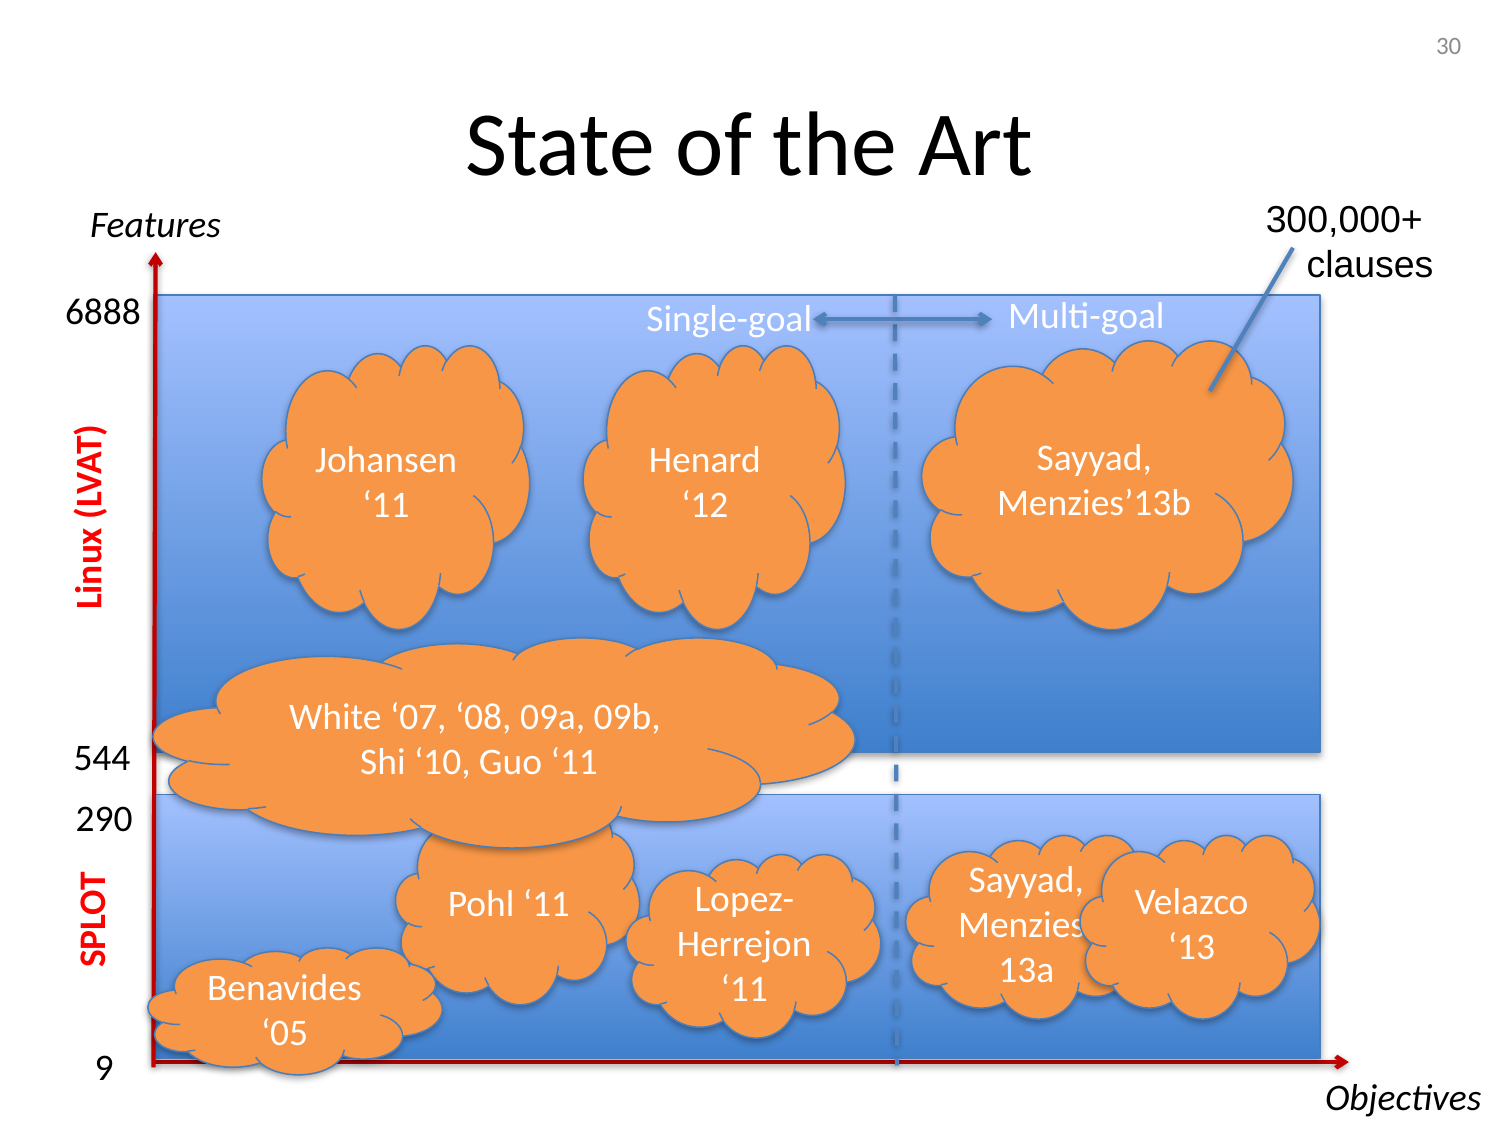

30
# State of the Art
300,000+
clauses
Features
6888
Multi-goal
Single-goal

Sayyad, Menzies’13b
Henard ‘12
Johansen ‘11
Linux (LVAT)
White ‘07, ‘08, 09a, 09b,
Shi ‘10, Guo ‘11
544
290

Pohl ‘11
Velazco ‘13
Sayyad,
Menzies’13a
Lopez-Herrejon ‘11
SPLOT
Benavides ‘05
9
Objectives